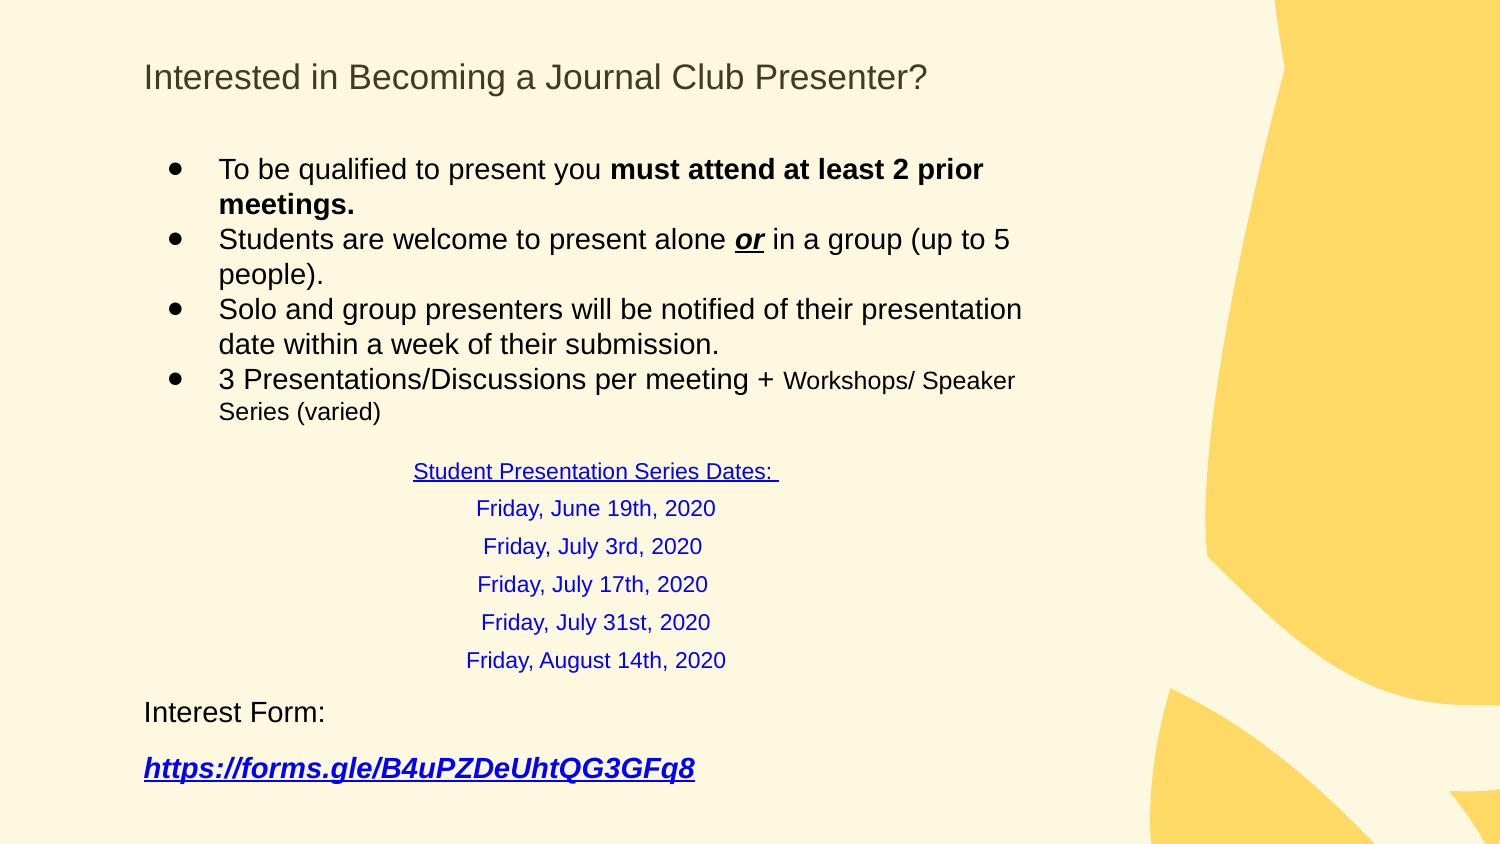

# Interested in Becoming a Journal Club Presenter?
To be qualified to present you must attend at least 2 prior meetings.
Students are welcome to present alone or in a group (up to 5 people).
Solo and group presenters will be notified of their presentation date within a week of their submission.
3 Presentations/Discussions per meeting + Workshops/ Speaker Series (varied)
Student Presentation Series Dates:
Friday, June 19th, 2020
Friday, July 3rd, 2020
Friday, July 17th, 2020
Friday, July 31st, 2020
Friday, August 14th, 2020
Interest Form:
https://forms.gle/B4uPZDeUhtQG3GFq8